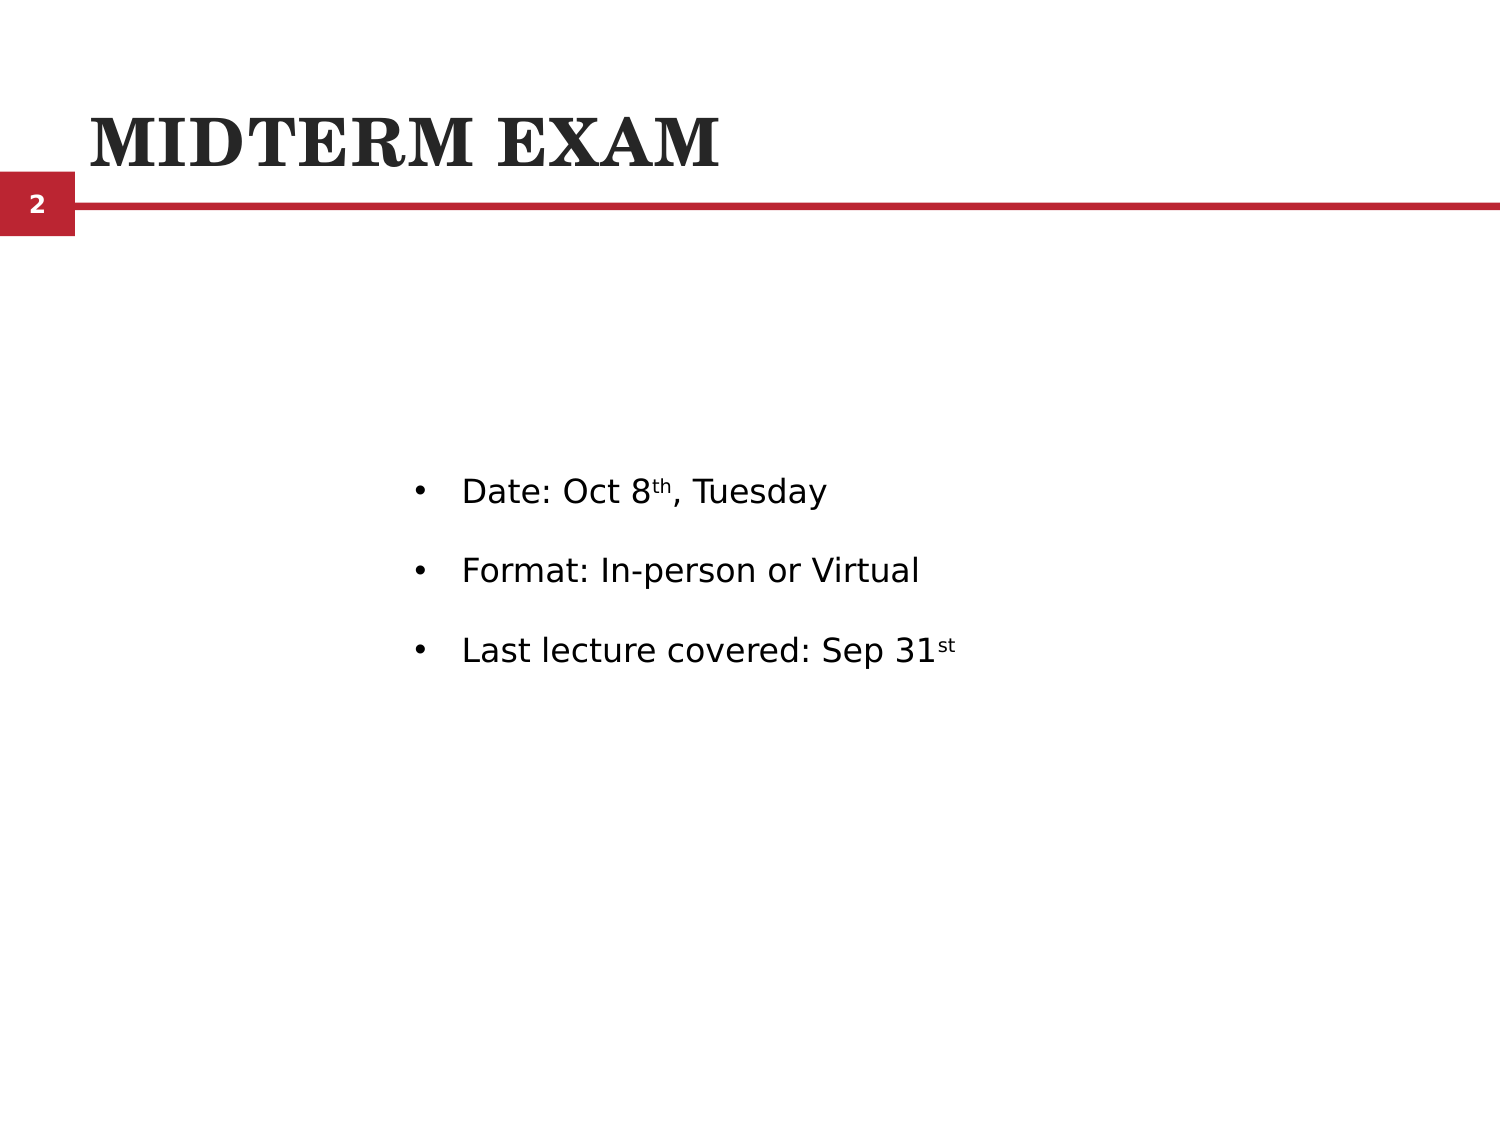

# Midterm Exam
Date: Oct 8th, Tuesday

Format: In-person or Virtual

Last lecture covered: Sep 31st